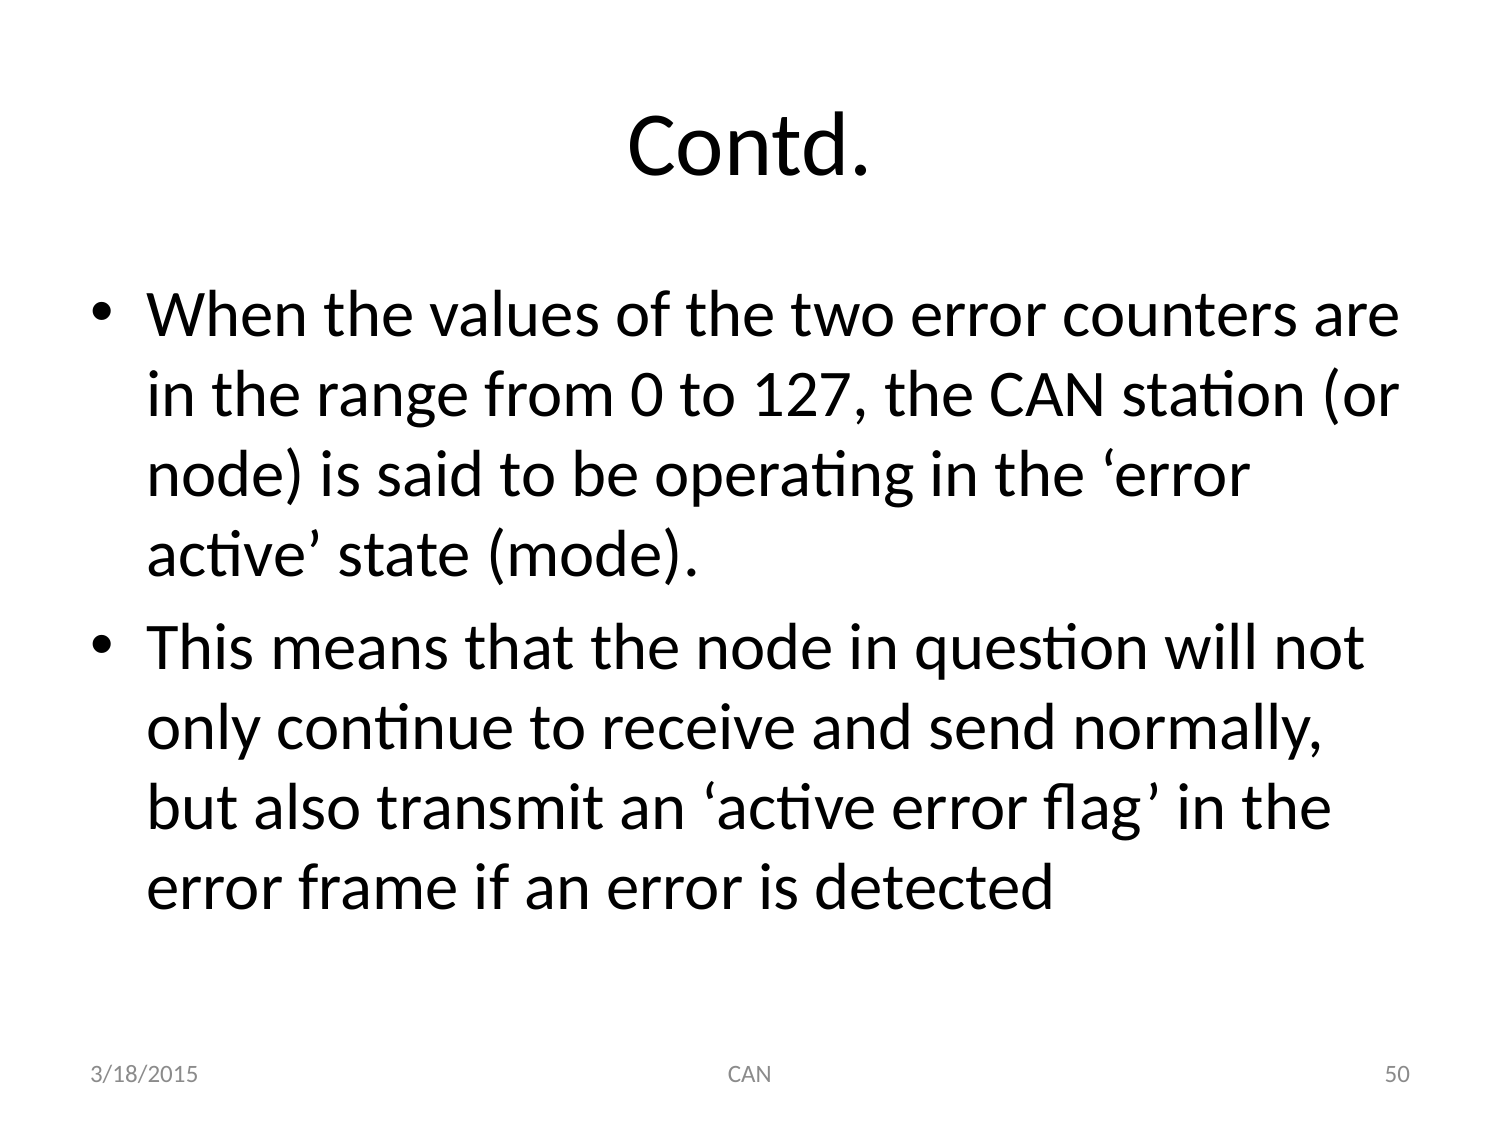

# Contd.
When the values of the two error counters are in the range from 0 to 127, the CAN station (or node) is said to be operating in the ‘error active’ state (mode).
This means that the node in question will not only continue to receive and send normally, but also transmit an ‘active error flag’ in the error frame if an error is detected
3/18/2015
CAN
50